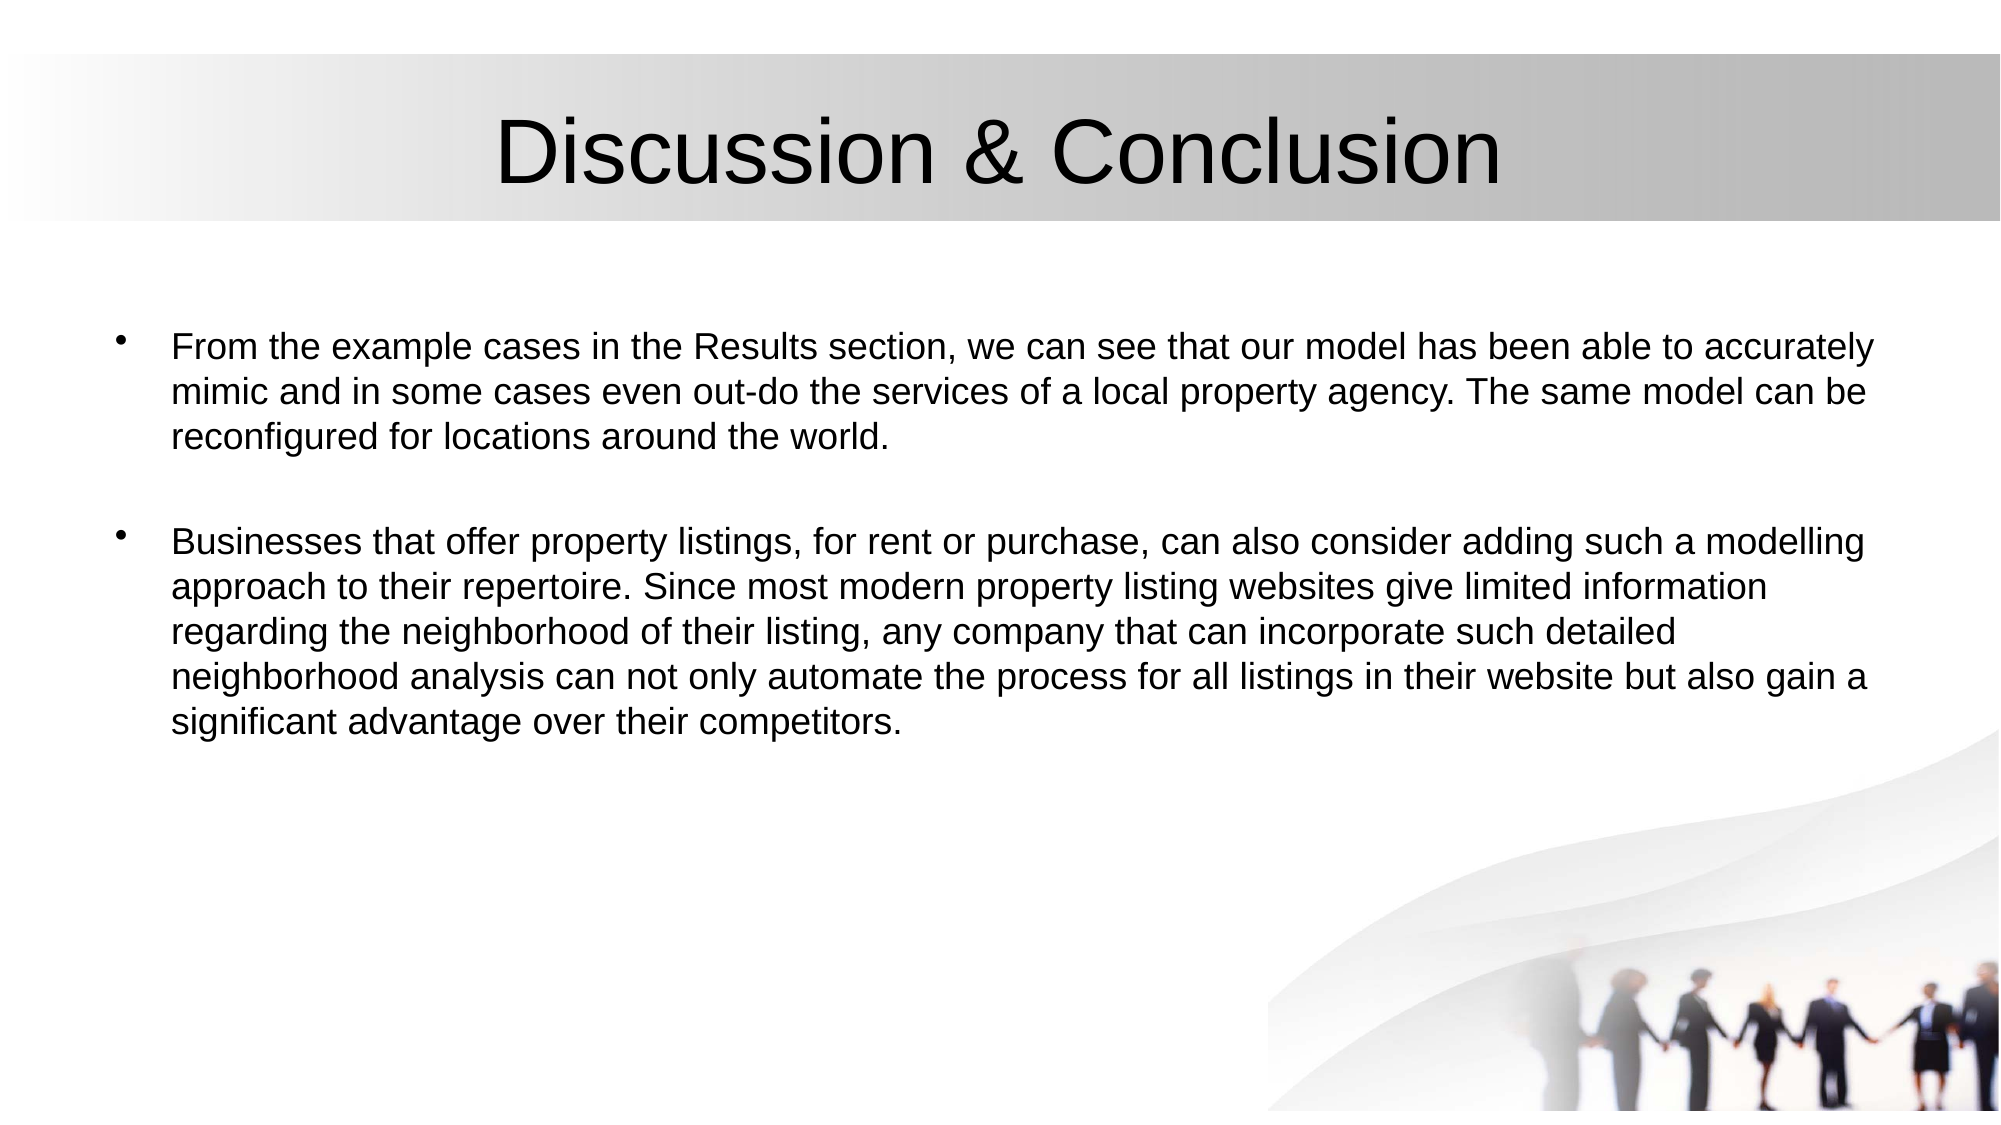

# Discussion & Conclusion

From the example cases in the Results section, we can see that our model has been able to accurately mimic and in some cases even out-do the services of a local property agency. The same model can be reconfigured for locations around the world.

Businesses that offer property listings, for rent or purchase, can also consider adding such a modelling approach to their repertoire. Since most modern property listing websites give limited information regarding the neighborhood of their listing, any company that can incorporate such detailed neighborhood analysis can not only automate the process for all listings in their website but also gain a significant advantage over their competitors.